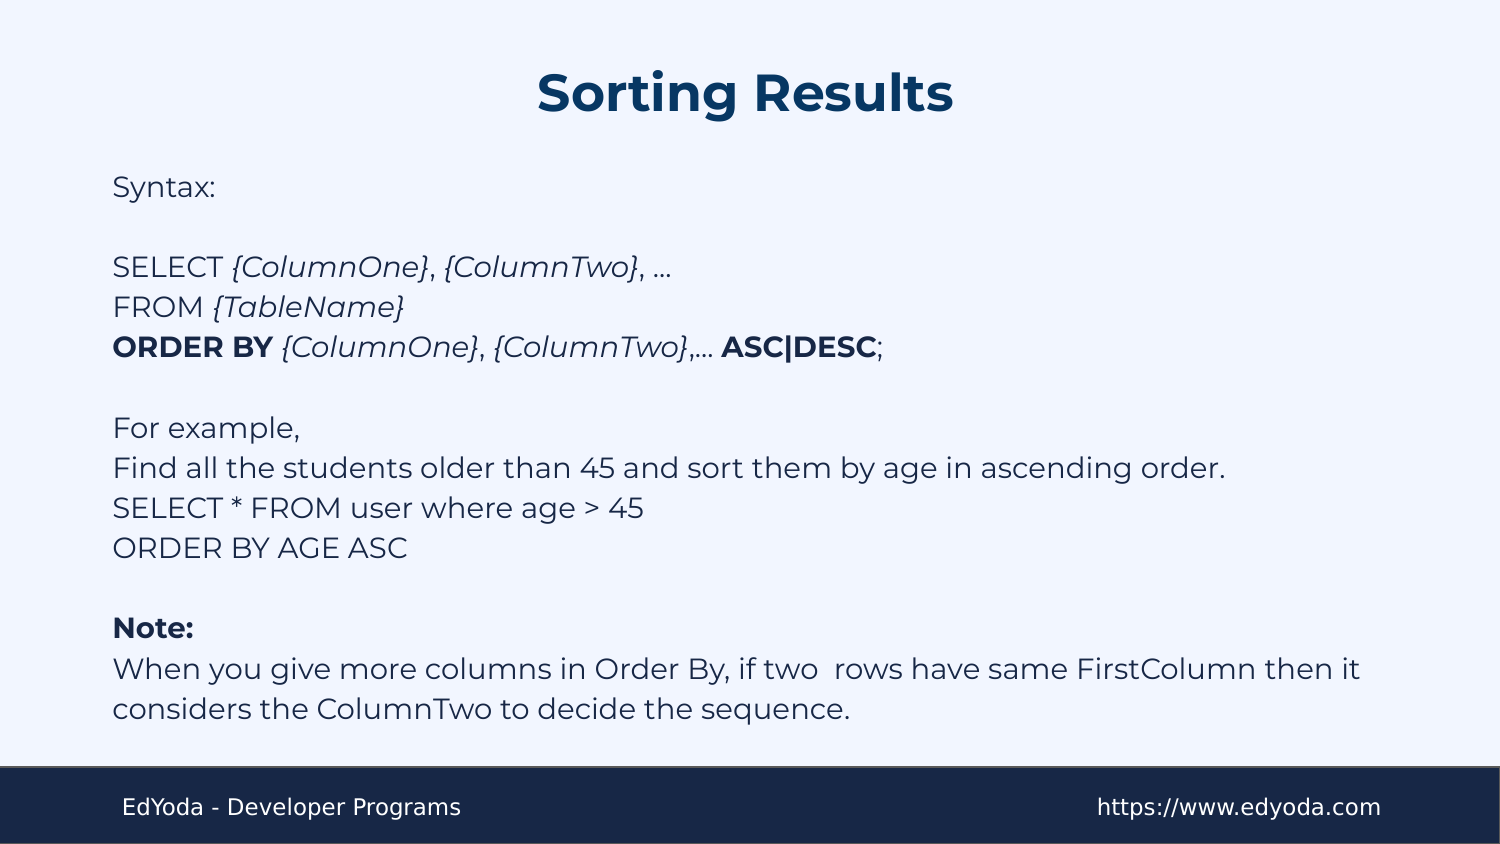

# Sorting Results
Syntax:

SELECT {ColumnOne}, {ColumnTwo}, ...
FROM {TableName}
ORDER BY {ColumnOne}, {ColumnTwo},... ASC|DESC;

For example,
Find all the students older than 45 and sort them by age in ascending order.
SELECT * FROM user where age > 45
ORDER BY AGE ASC

Note:
When you give more columns in Order By, if two  rows have same FirstColumn then it considers the ColumnTwo to decide the sequence.

EdYoda - Developer Programs
https://www.edyoda.com